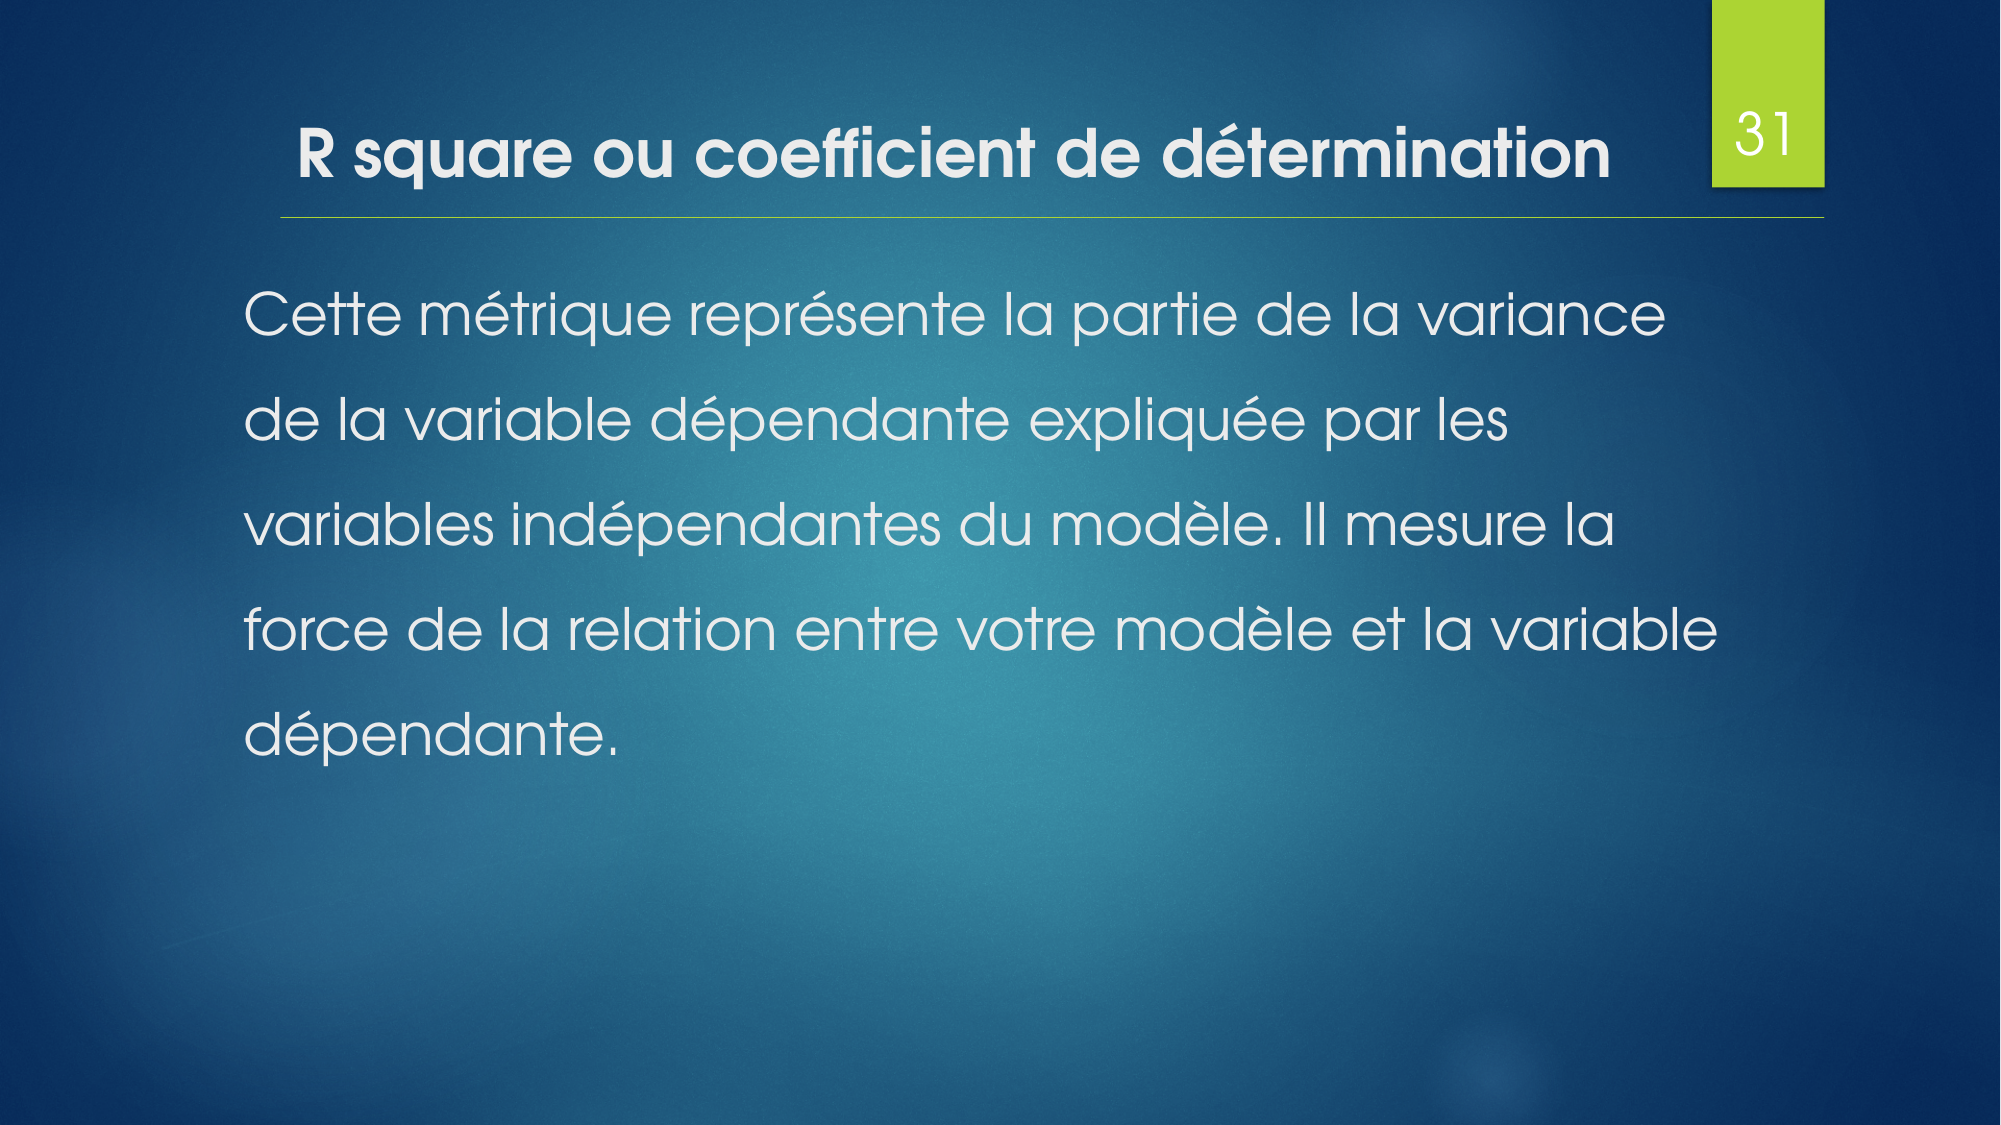

31
# R square ou coefficient de détermination
Cette métrique représente la partie de la variance de la variable dépendante expliquée par les variables indépendantes du modèle. Il mesure la force de la relation entre votre modèle et la variable dépendante.